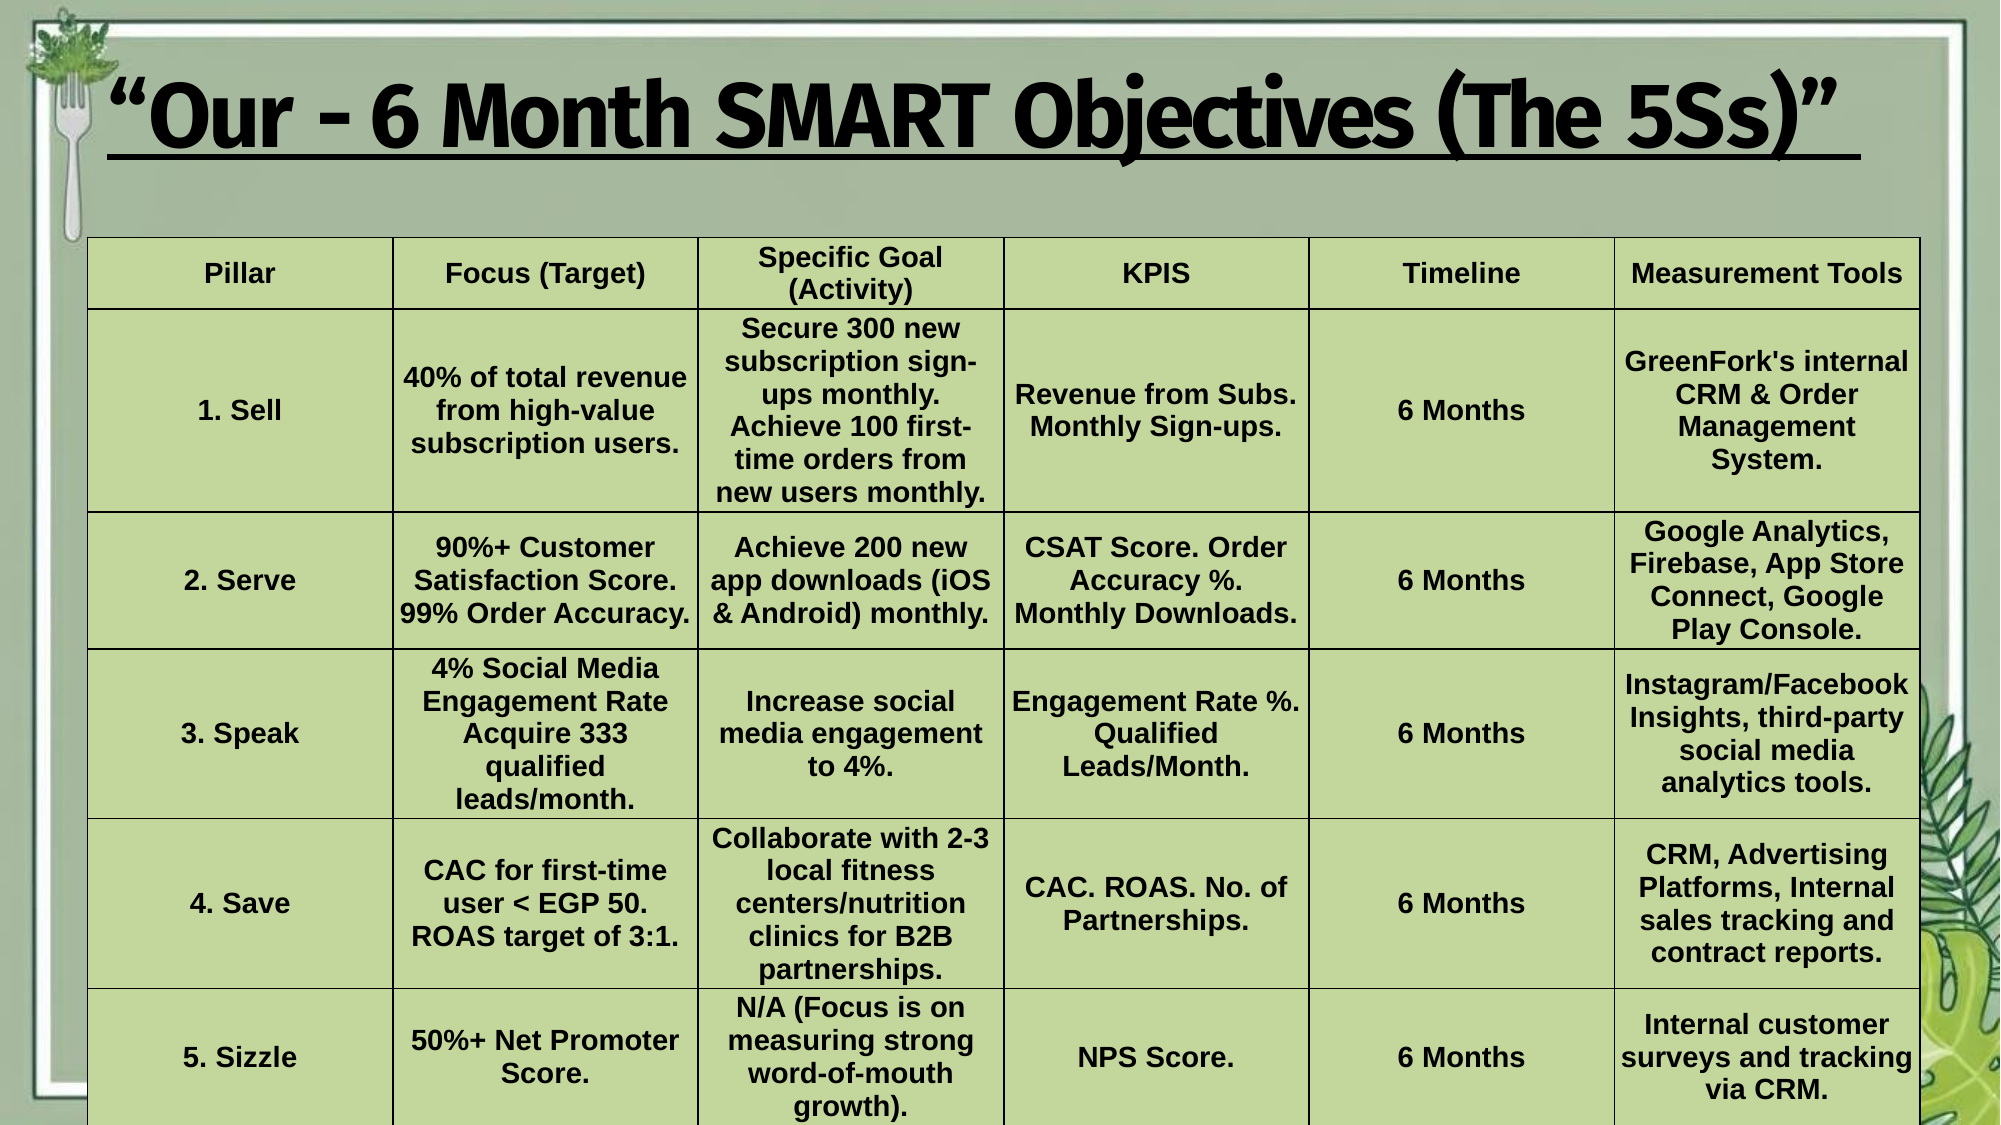

# “Our - 6 Month SMART Objectives (The 5Ss)”
| Pillar | Focus (Target) | Specific Goal (Activity) | KPIS | Timeline | Measurement Tools |
| --- | --- | --- | --- | --- | --- |
| 1. Sell | 40% of total revenue from high-value subscription users. | Secure 300 new subscription sign-ups monthly. Achieve 100 first-time orders from new users monthly. | Revenue from Subs. Monthly Sign-ups. | 6 Months | GreenFork's internal CRM & Order Management System. |
| 2. Serve | 90%+ Customer Satisfaction Score. 99% Order Accuracy. | Achieve 200 new app downloads (iOS & Android) monthly. | CSAT Score. Order Accuracy %. Monthly Downloads. | 6 Months | Google Analytics, Firebase, App Store Connect, Google Play Console. |
| 3. Speak | 4% Social Media Engagement Rate Acquire 333 qualified leads/month. | Increase social media engagement to 4%. | Engagement Rate %. Qualified Leads/Month. | 6 Months | Instagram/Facebook Insights, third-party social media analytics tools. |
| 4. Save | CAC for first-time user < EGP 50. ROAS target of 3:1. | Collaborate with 2-3 local fitness centers/nutrition clinics for B2B partnerships. | CAC. ROAS. No. of Partnerships. | 6 Months | CRM, Advertising Platforms, Internal sales tracking and contract reports. |
| 5. Sizzle | 50%+ Net Promoter Score. | N/A (Focus is on measuring strong word-of-mouth growth). | NPS Score. | 6 Months | Internal customer surveys and tracking via CRM. |